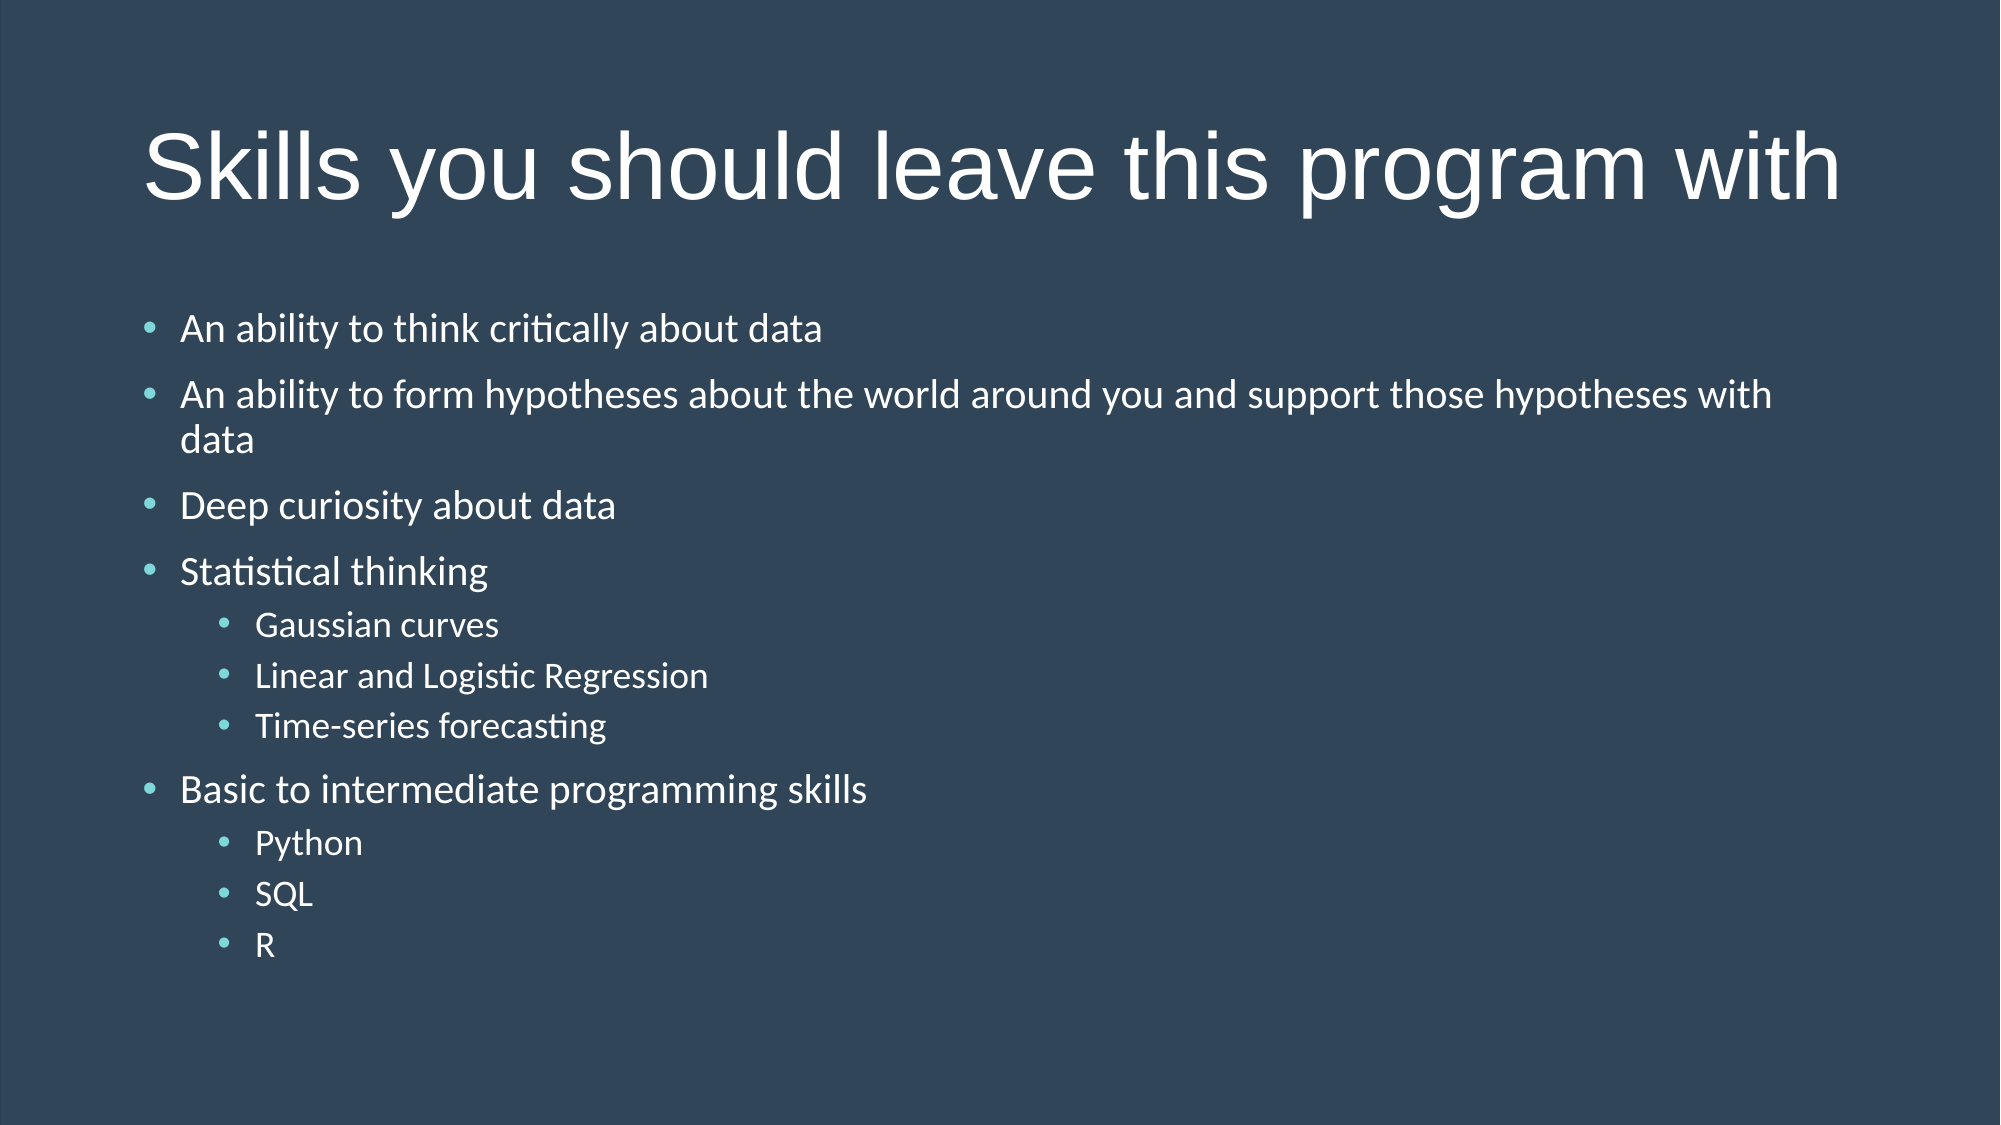

# Skills you should leave this program with
An ability to think critically about data
An ability to form hypotheses about the world around you and support those hypotheses with data
Deep curiosity about data
Statistical thinking
Gaussian curves
Linear and Logistic Regression
Time-series forecasting
Basic to intermediate programming skills
Python
SQL
R